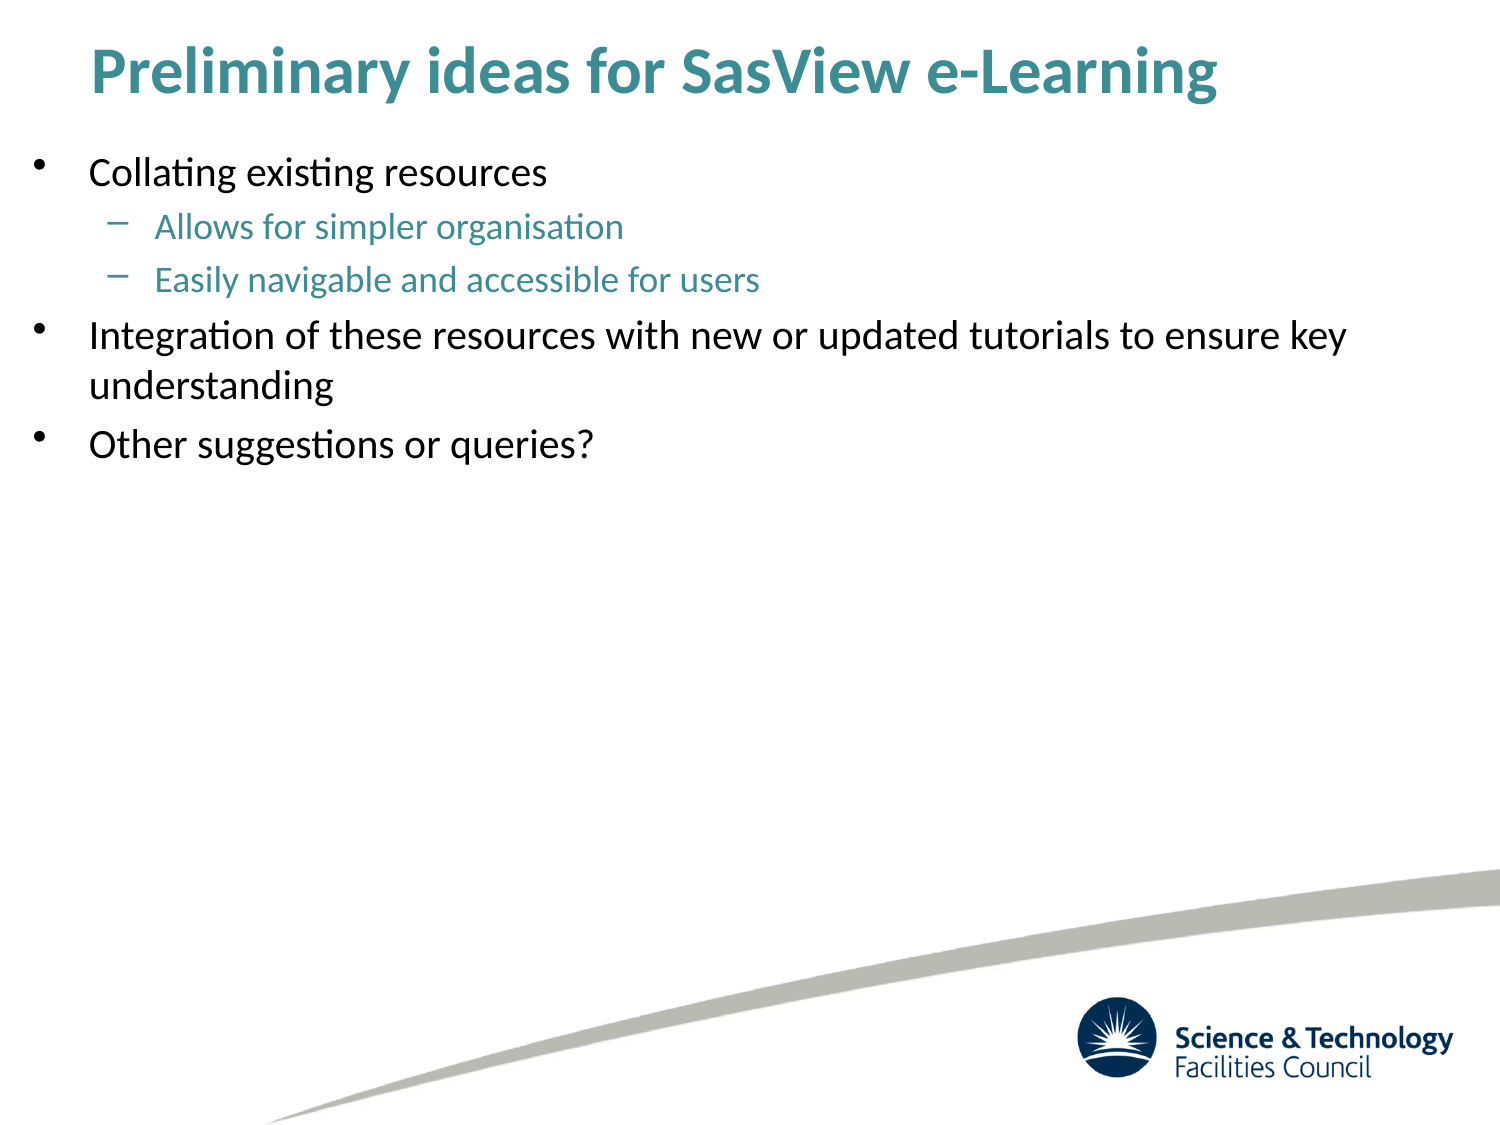

# Preliminary ideas for SasView e-Learning
Collating existing resources
Allows for simpler organisation
Easily navigable and accessible for users
Integration of these resources with new or updated tutorials to ensure key understanding
Other suggestions or queries?